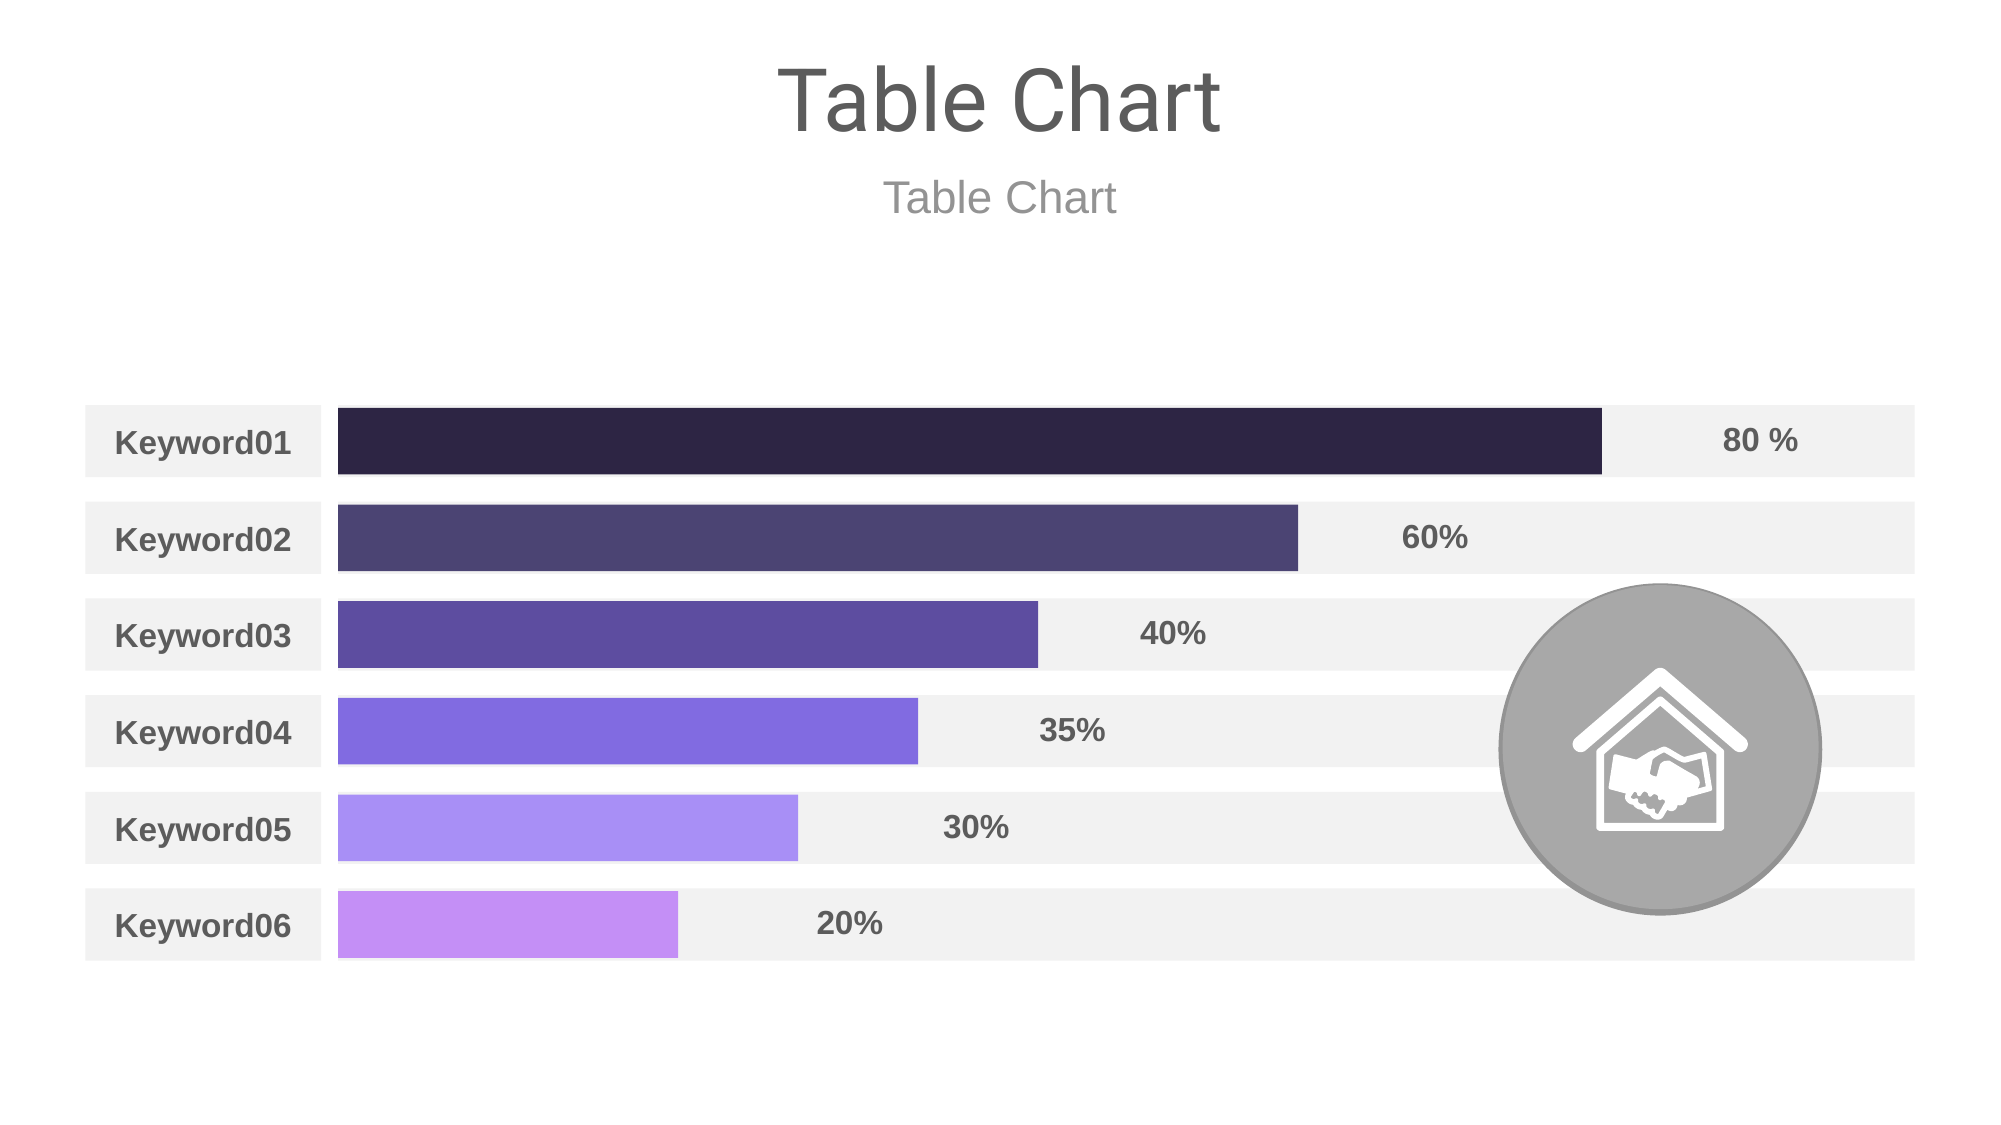

# Table Chart

Table Chart

Keyword01

80 %

Keyword02

60%

Keyword03

40%

Keyword04

35%

Keyword05

30%
Keyword06

20%